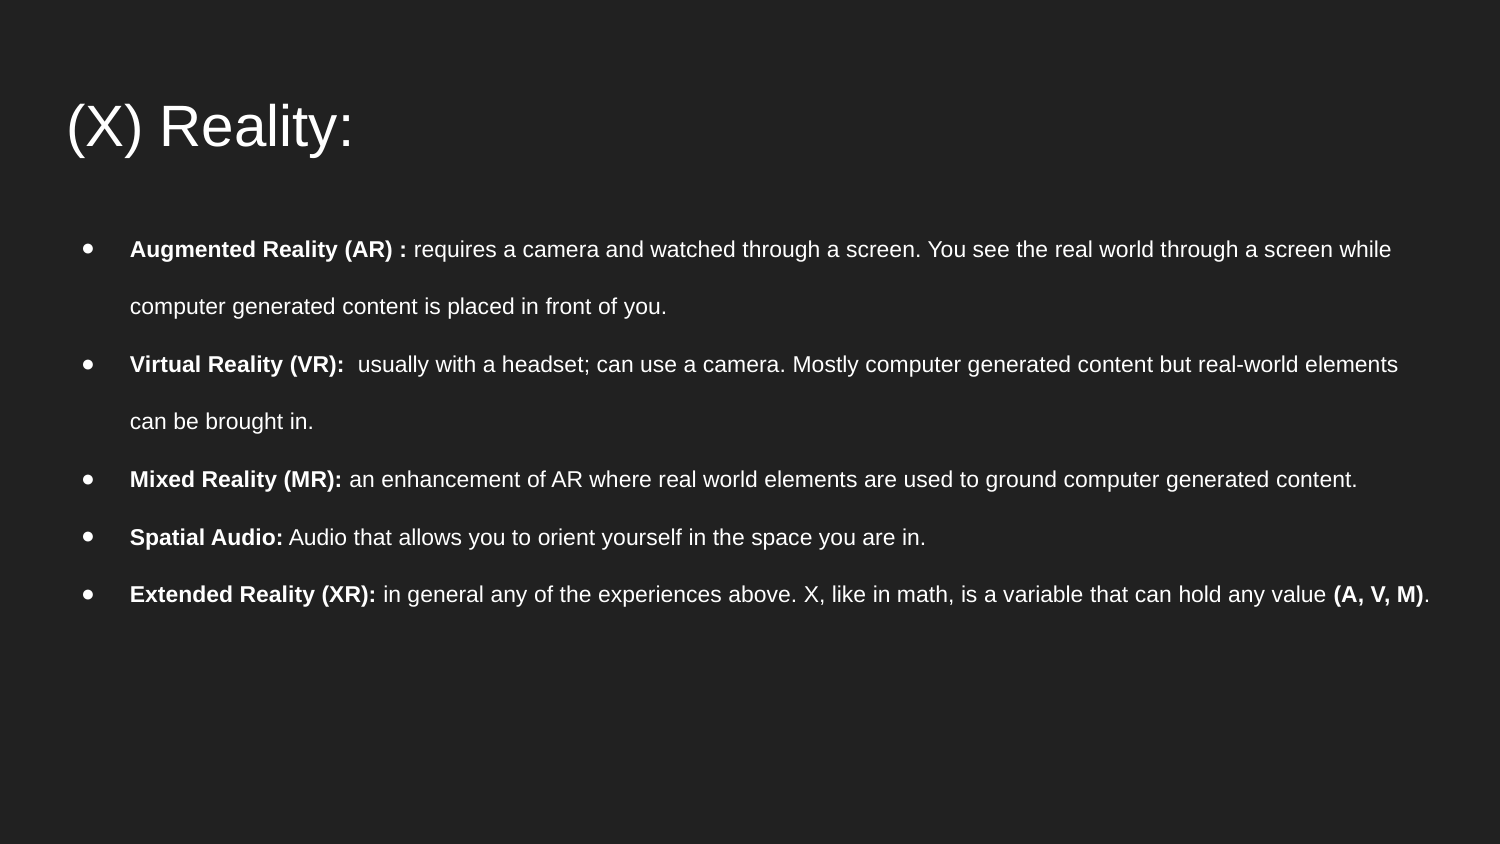

# (X) Reality:
Augmented Reality (AR) : requires a camera and watched through a screen. You see the real world through a screen while computer generated content is placed in front of you.
Virtual Reality (VR):  usually with a headset; can use a camera. Mostly computer generated content but real-world elements can be brought in.
Mixed Reality (MR): an enhancement of AR where real world elements are used to ground computer generated content.
Spatial Audio: Audio that allows you to orient yourself in the space you are in.
Extended Reality (XR): in general any of the experiences above. X, like in math, is a variable that can hold any value (A, V, M).